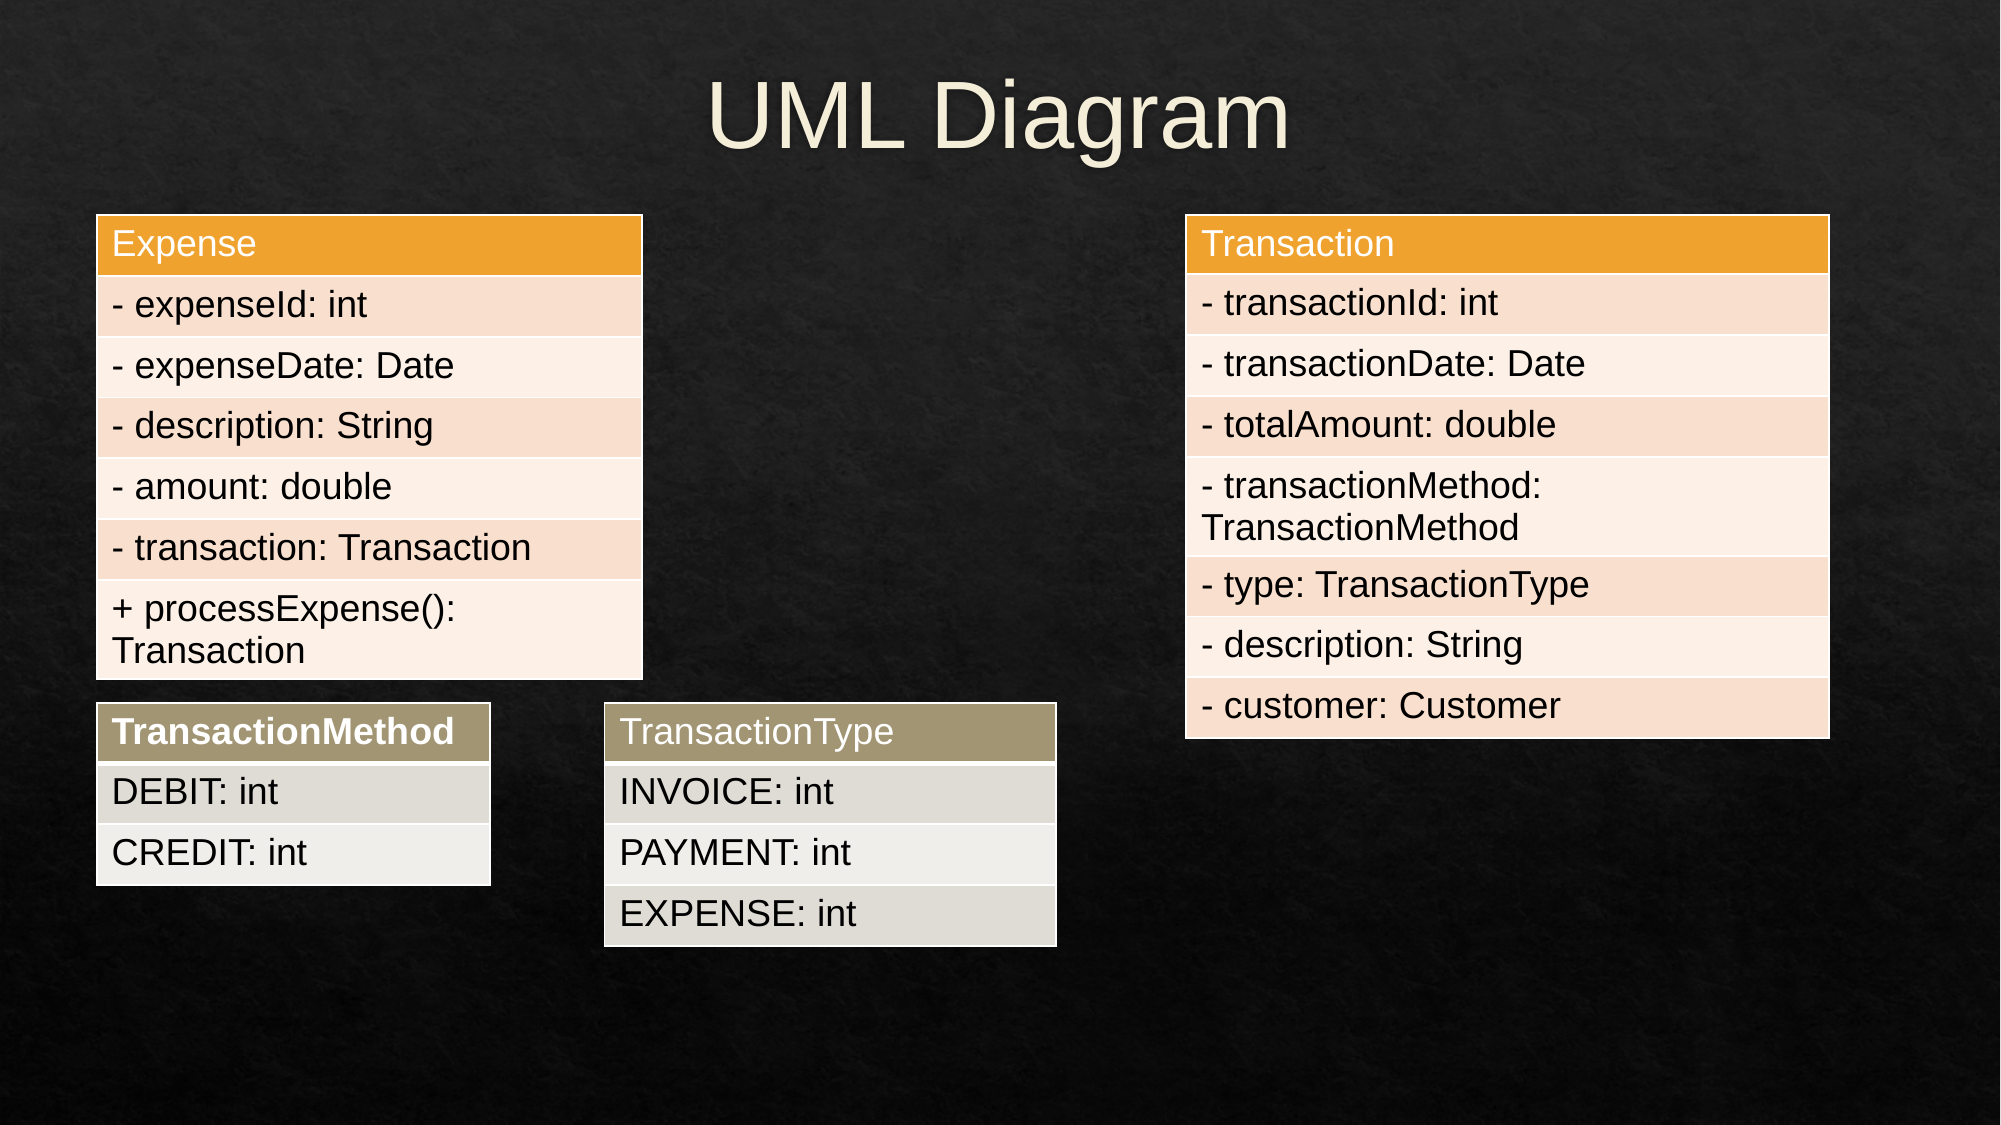

# UML Diagram
| Expense |
| --- |
| - expenseId: int |
| - expenseDate: Date |
| - description: String |
| - amount: double |
| - transaction: Transaction |
| + processExpense(): Transaction |
| Transaction |
| --- |
| - transactionId: int |
| - transactionDate: Date |
| - totalAmount: double |
| - transactionMethod: TransactionMethod |
| - type: TransactionType |
| - description: String |
| - customer: Customer |
| TransactionMethod |
| --- |
| DEBIT: int |
| CREDIT: int |
| TransactionType |
| --- |
| INVOICE: int |
| PAYMENT: int |
| EXPENSE: int |